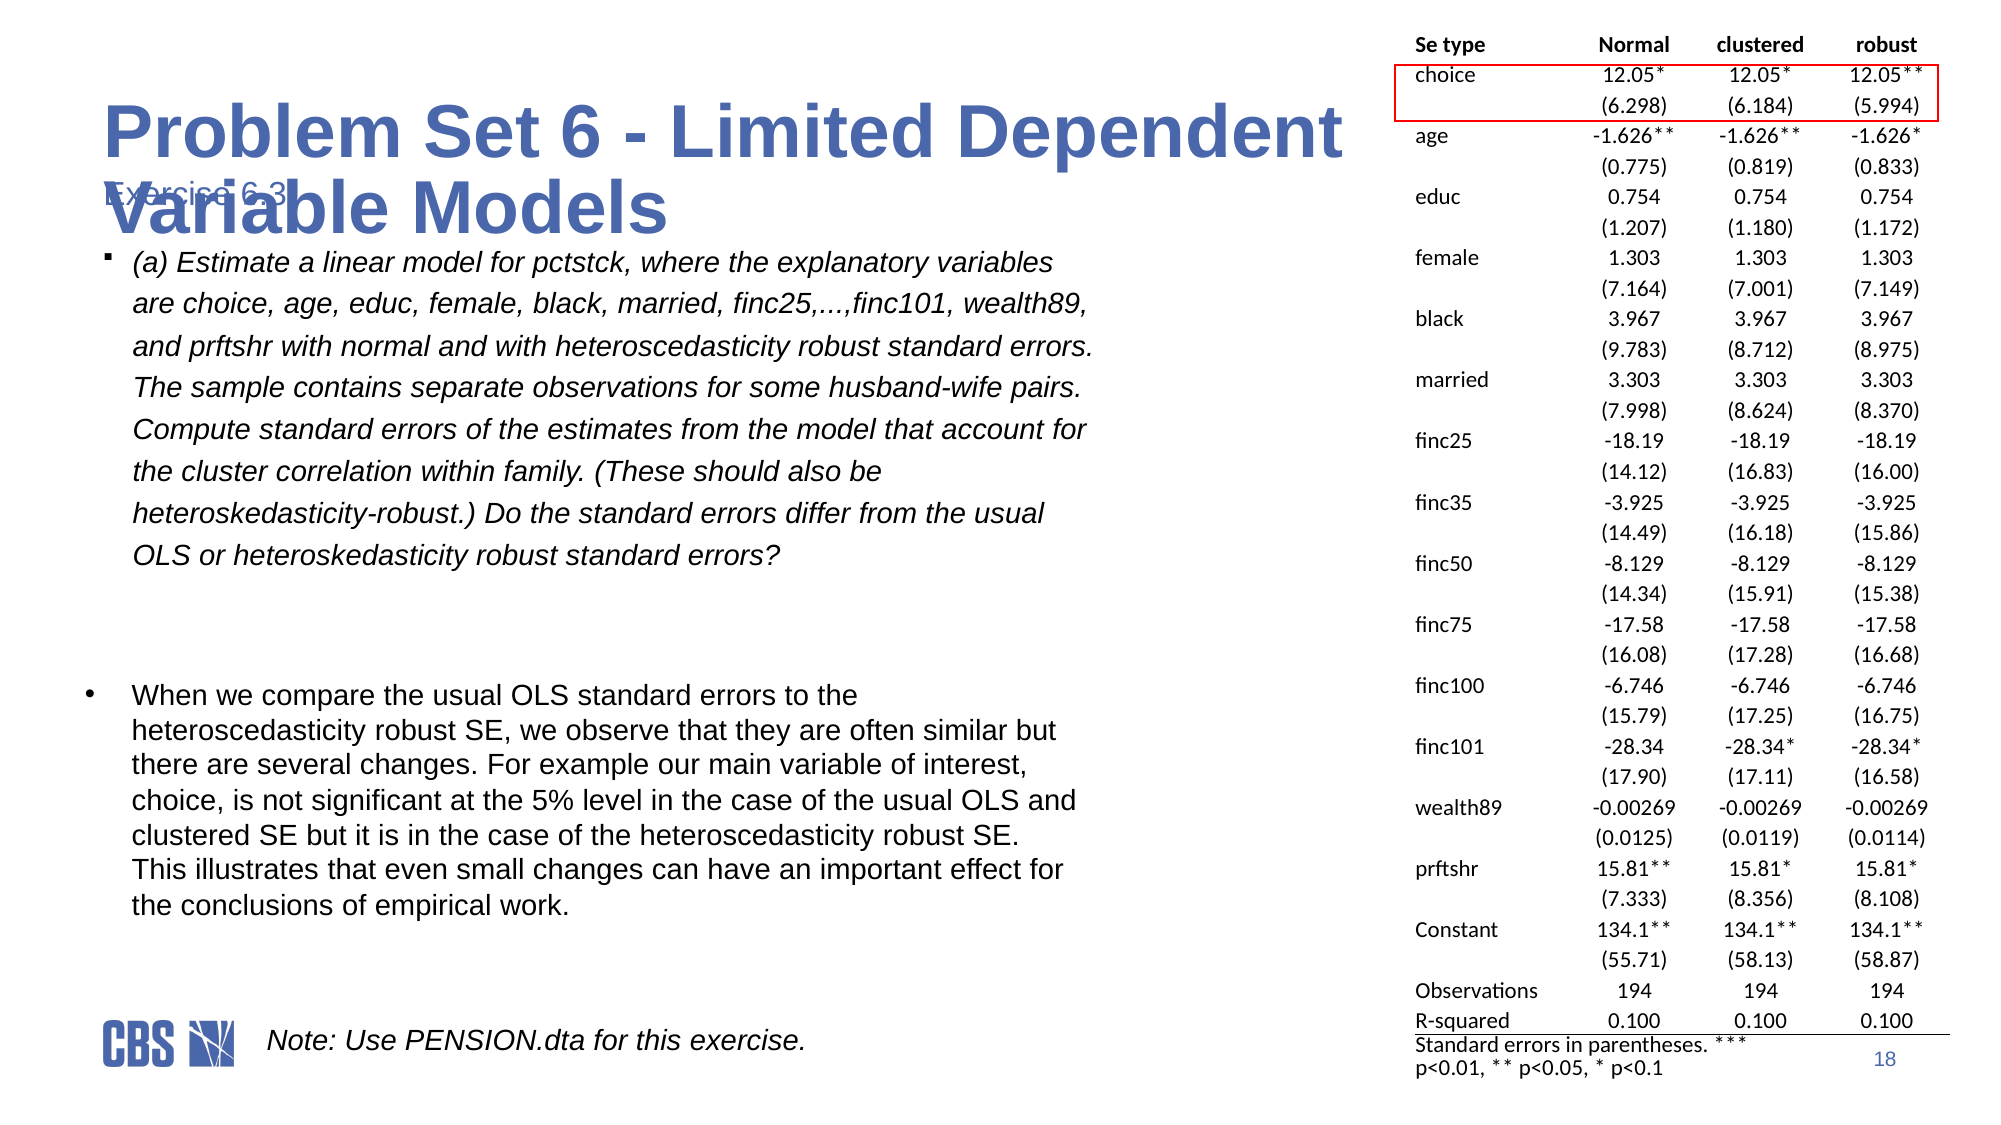

| Se type | Normal | clustered | robust |
| --- | --- | --- | --- |
| choice | 12.05\* | 12.05\* | 12.05\*\* |
|  | (6.298) | (6.184) | (5.994) |
| age | -1.626\*\* | -1.626\*\* | -1.626\* |
|  | (0.775) | (0.819) | (0.833) |
| educ | 0.754 | 0.754 | 0.754 |
|  | (1.207) | (1.180) | (1.172) |
| female | 1.303 | 1.303 | 1.303 |
|  | (7.164) | (7.001) | (7.149) |
| black | 3.967 | 3.967 | 3.967 |
|  | (9.783) | (8.712) | (8.975) |
| married | 3.303 | 3.303 | 3.303 |
|  | (7.998) | (8.624) | (8.370) |
| finc25 | -18.19 | -18.19 | -18.19 |
|  | (14.12) | (16.83) | (16.00) |
| finc35 | -3.925 | -3.925 | -3.925 |
|  | (14.49) | (16.18) | (15.86) |
| finc50 | -8.129 | -8.129 | -8.129 |
|  | (14.34) | (15.91) | (15.38) |
| finc75 | -17.58 | -17.58 | -17.58 |
|  | (16.08) | (17.28) | (16.68) |
| finc100 | -6.746 | -6.746 | -6.746 |
|  | (15.79) | (17.25) | (16.75) |
| finc101 | -28.34 | -28.34\* | -28.34\* |
|  | (17.90) | (17.11) | (16.58) |
| wealth89 | -0.00269 | -0.00269 | -0.00269 |
|  | (0.0125) | (0.0119) | (0.0114) |
| prftshr | 15.81\*\* | 15.81\* | 15.81\* |
|  | (7.333) | (8.356) | (8.108) |
| Constant | 134.1\*\* | 134.1\*\* | 134.1\*\* |
|  | (55.71) | (58.13) | (58.87) |
| Observations | 194 | 194 | 194 |
| R-squared | 0.100 | 0.100 | 0.100 |
| Standard errors in parentheses. \*\*\* p<0.01, \*\* p<0.05, \* p<0.1 |  |  |  |

# Problem Set 6 - Limited Dependent Variable Models
Exercise 6.3
(a) Estimate a linear model for pctstck, where the explanatory variables are choice, age, educ, female, black, married, finc25,...,finc101, wealth89, and prftshr with normal and with heteroscedasticity robust standard errors. The sample contains separate observations for some husband-wife pairs. Compute standard errors of the estimates from the model that account for the cluster correlation within family. (These should also be heteroskedasticity-robust.) Do the standard errors differ from the usual OLS or heteroskedasticity robust standard errors?

When we compare the usual OLS standard errors to the heteroscedasticity robust SE, we observe that they are often similar but there are several changes. For example our main variable of interest, choice, is not significant at the 5% level in the case of the usual OLS and clustered SE but it is in the case of the heteroscedasticity robust SE. This illustrates that even small changes can have an important effect for the conclusions of empirical work.
Note: Use PENSION.dta for this exercise.
18